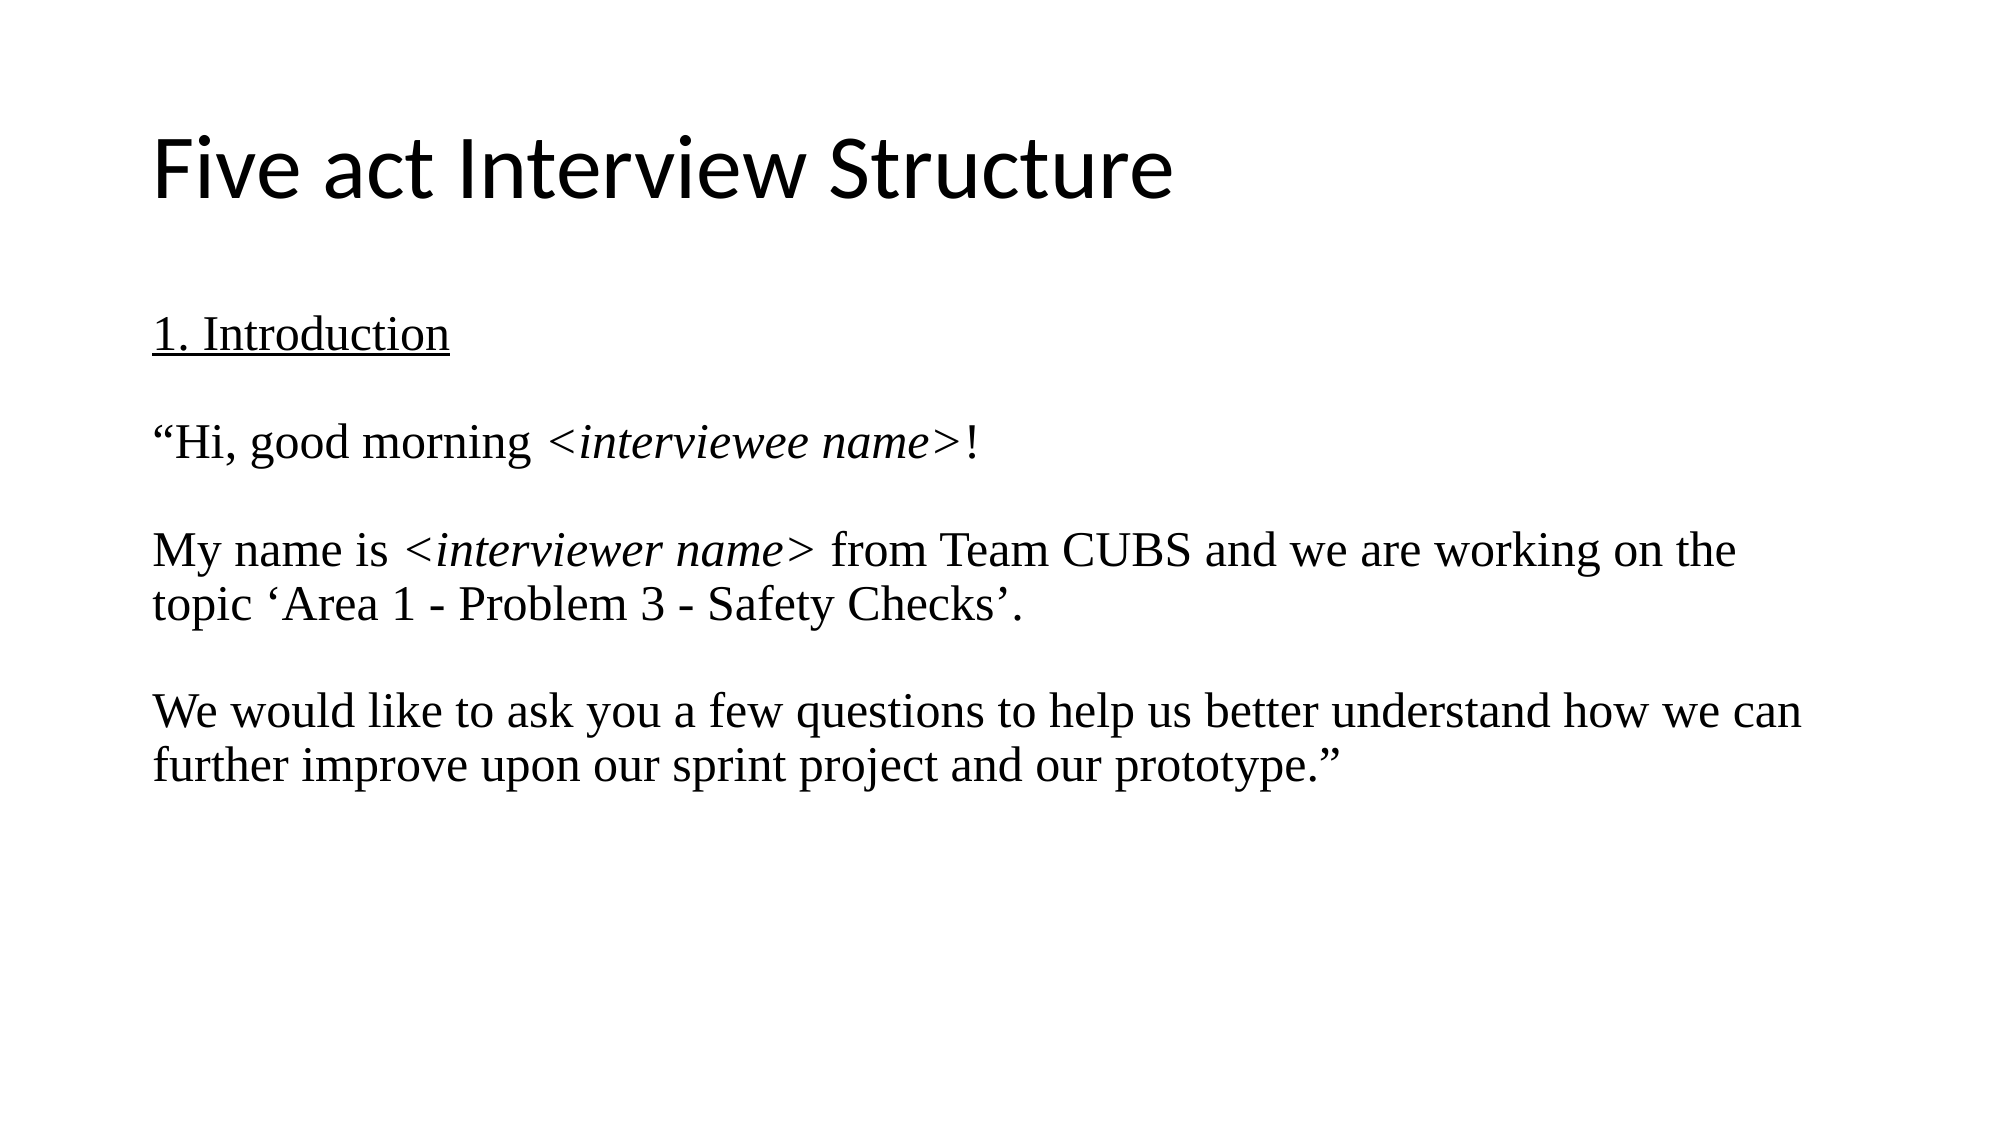

# Five act Interview Structure
1. Introduction

“Hi, good morning <interviewee name>!

My name is <interviewer name> from Team CUBS and we are working on the topic ‘Area 1 - Problem 3 - Safety Checks’.

We would like to ask you a few questions to help us better understand how we can further improve upon our sprint project and our prototype.”